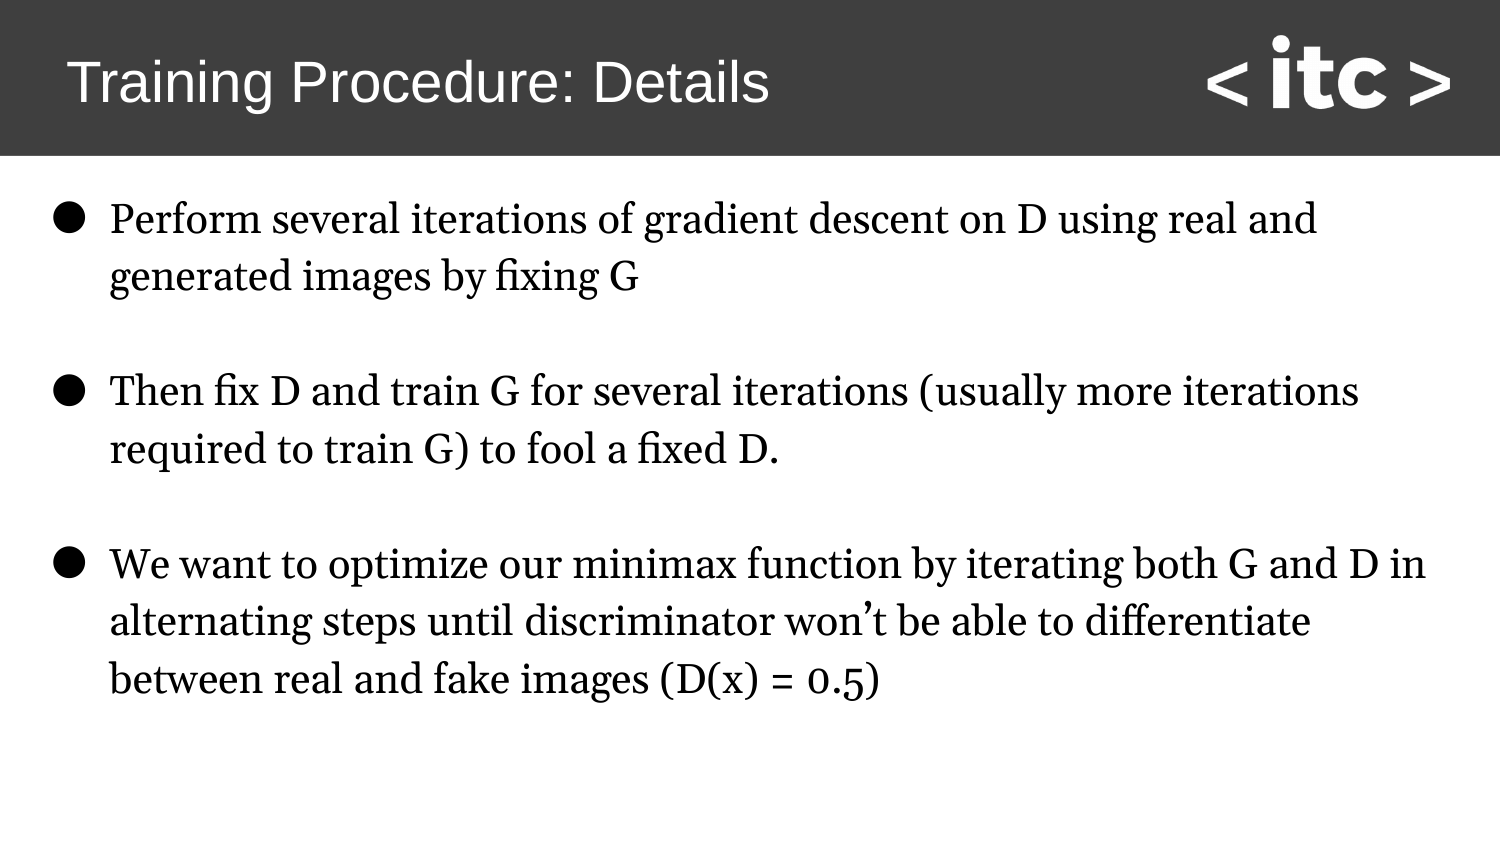

# Training Procedure: Details
Perform several iterations of gradient descent on D using real and generated images by fixing G

Then fix D and train G for several iterations (usually more iterations required to train G) to fool a fixed D.

We want to optimize our minimax function by iterating both G and D in alternating steps until discriminator won’t be able to differentiate between real and fake images (D(x) = 0.5)